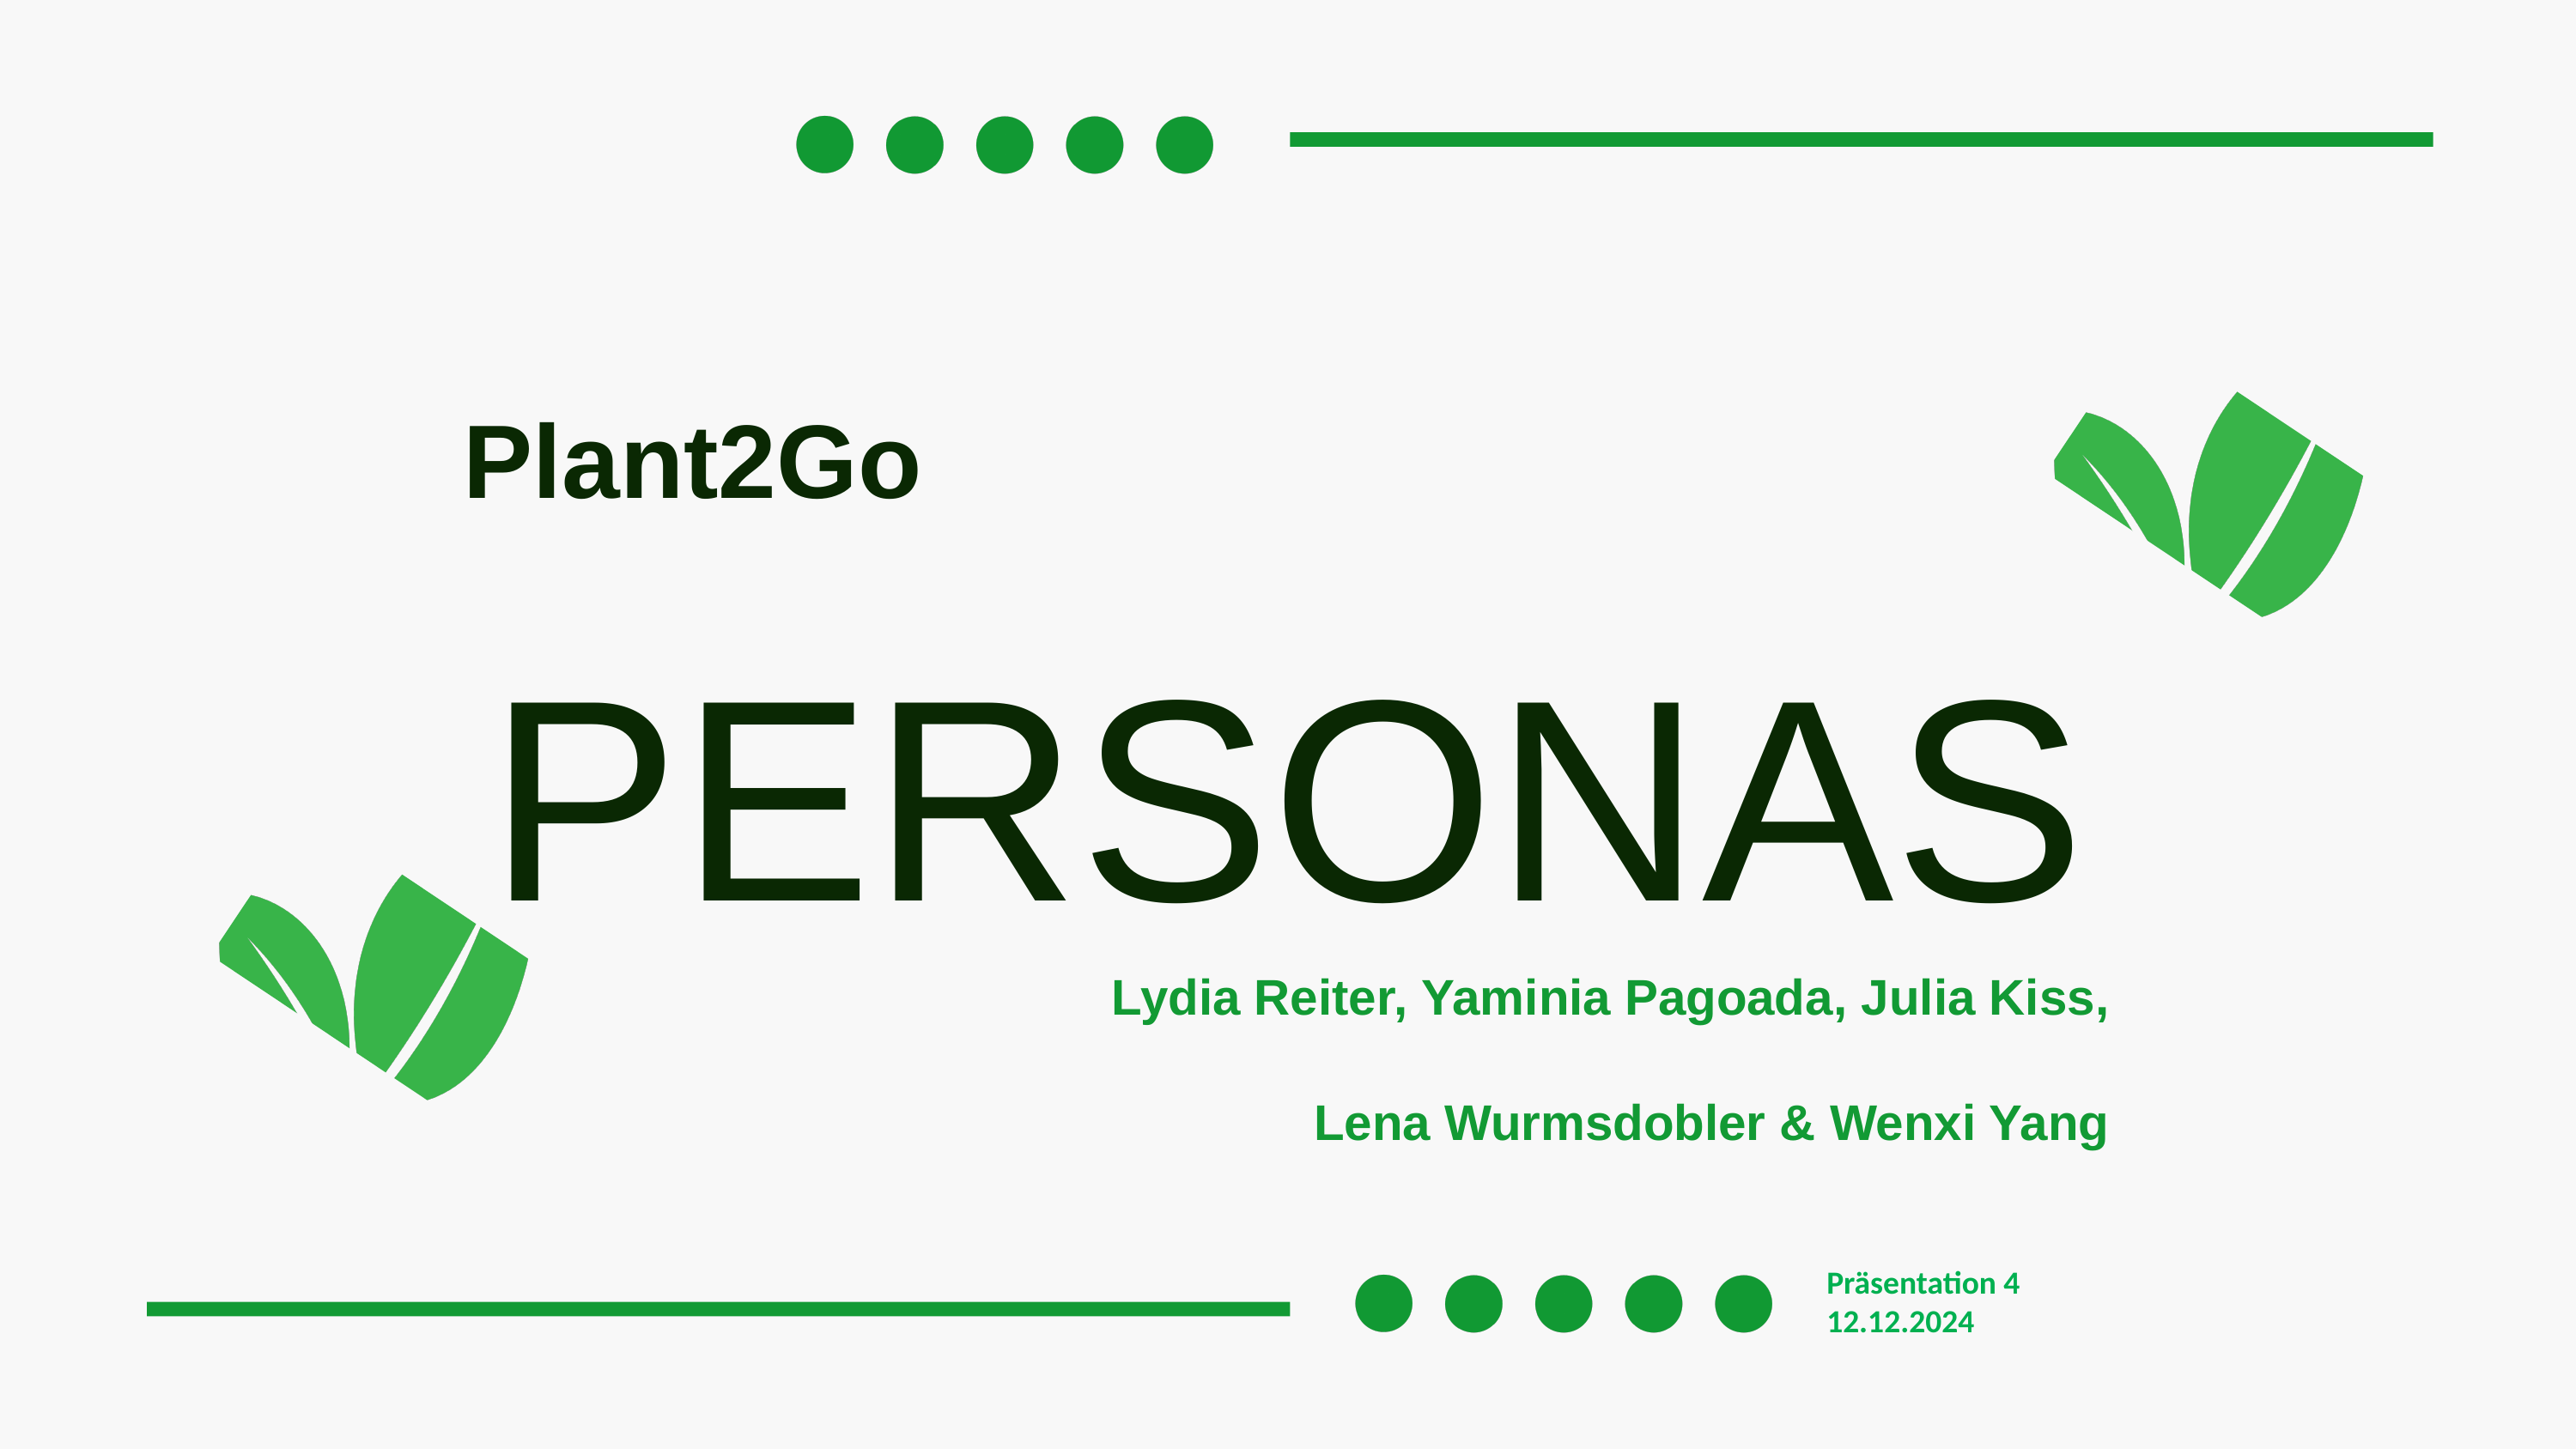

Plant2Go

PERSONAS

Lydia Reiter, Yaminia Pagoada, Julia Kiss, Lena Wurmsdobler & Wenxi Yang
Präsentation 4
12.12.2024